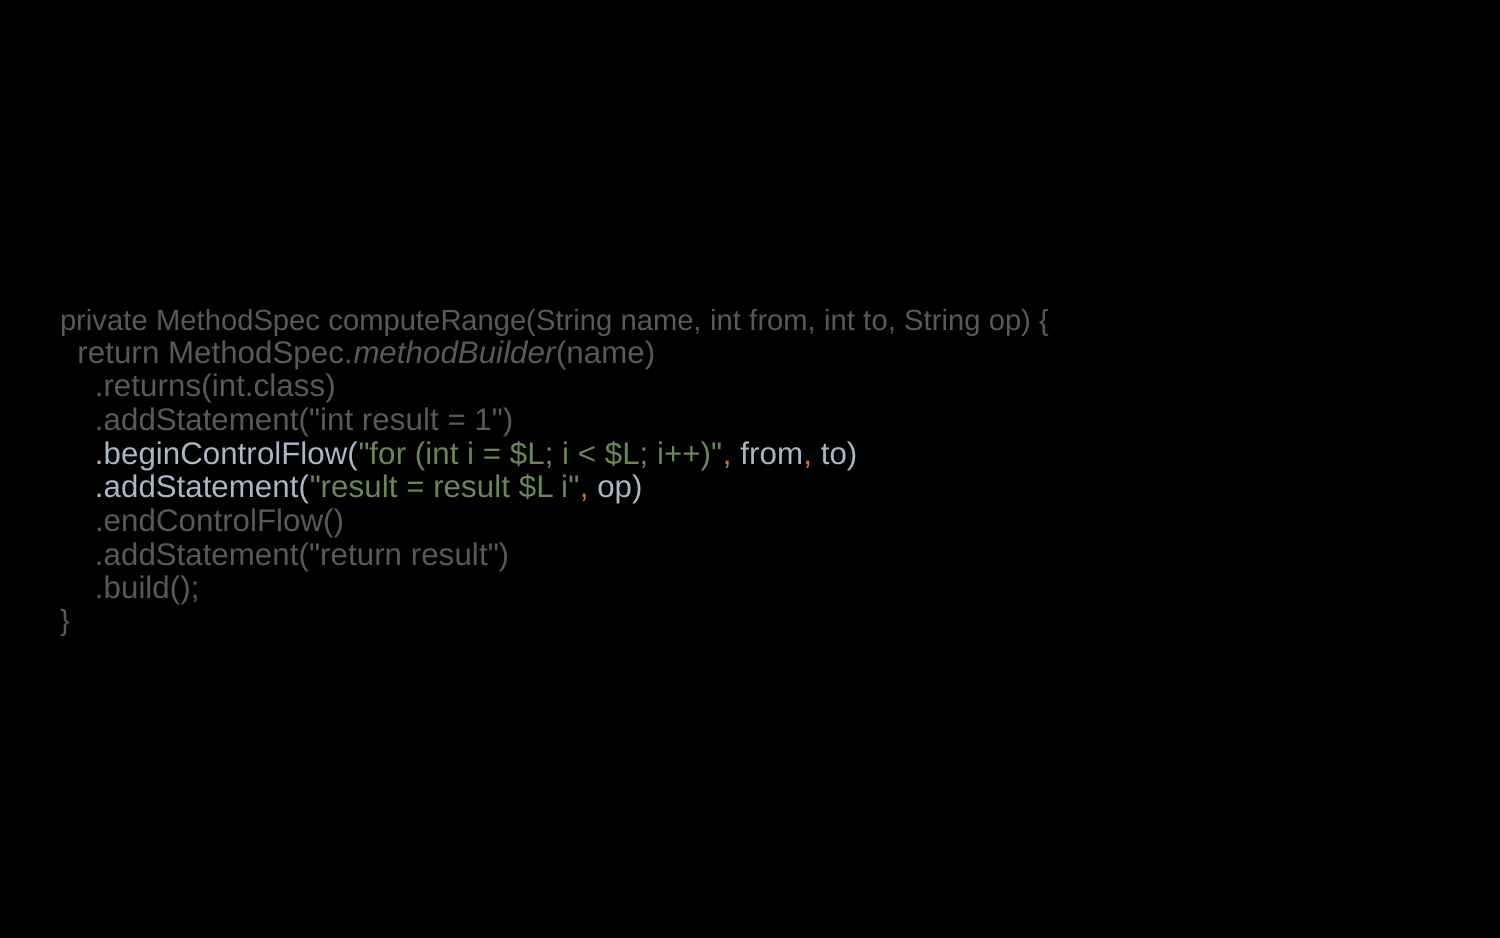

# private MethodSpec computeRange(String name, int from, int to, String op) { return MethodSpec.methodBuilder(name) .returns(int.class) .addStatement("int result = 1") .beginControlFlow("for (int i = $L; i < $L; i++)", from, to) .addStatement("result = result $L i", op) .endControlFlow() .addStatement("return result") .build(); }